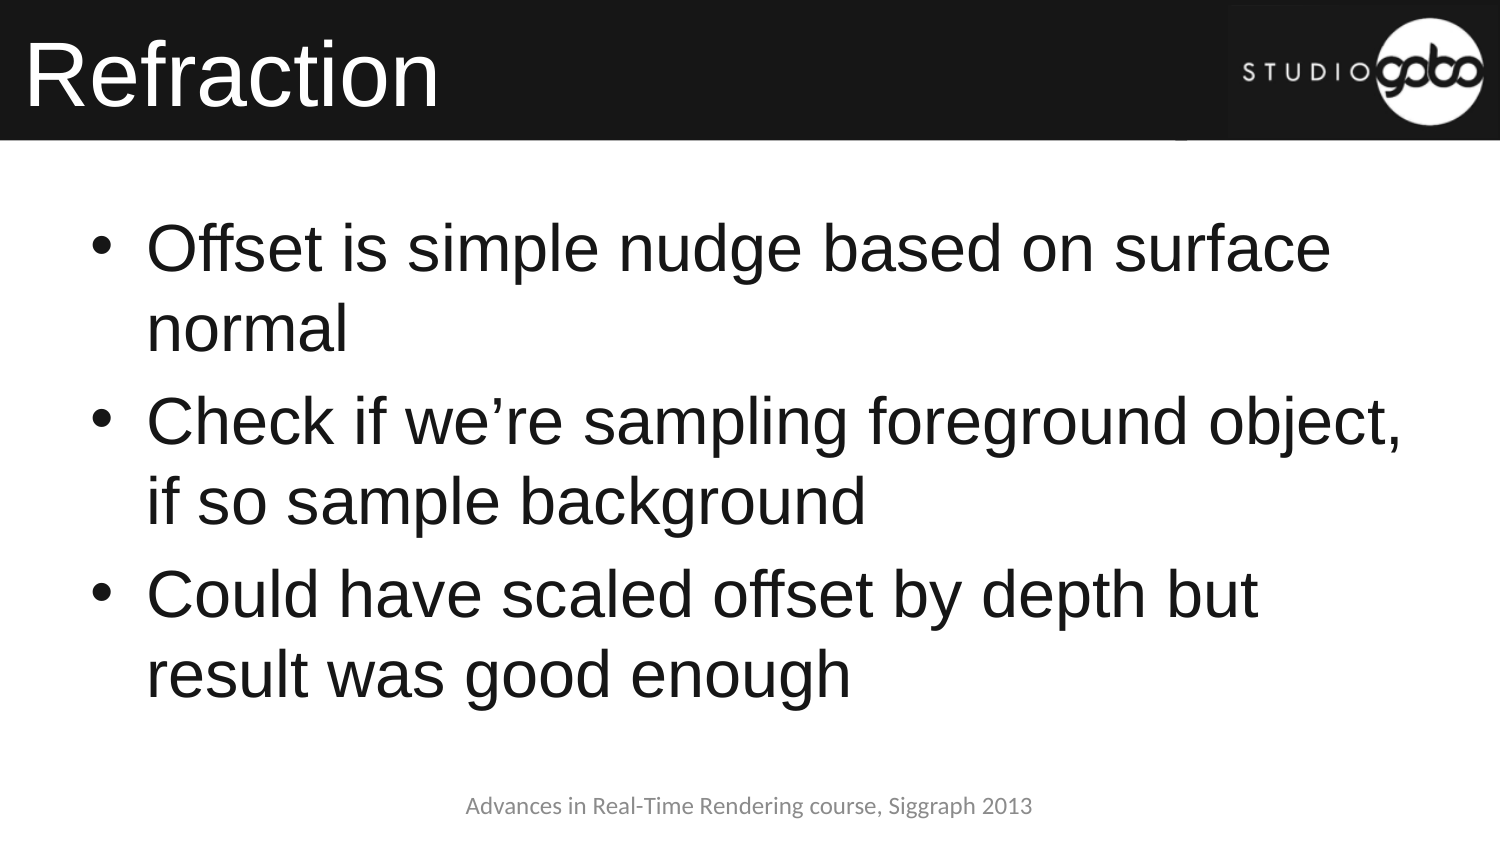

# Refraction
Offset is simple nudge based on surface normal
Check if we’re sampling foreground object, if so sample background
Could have scaled offset by depth but result was good enough
Advances in Real-Time Rendering course, Siggraph 2013